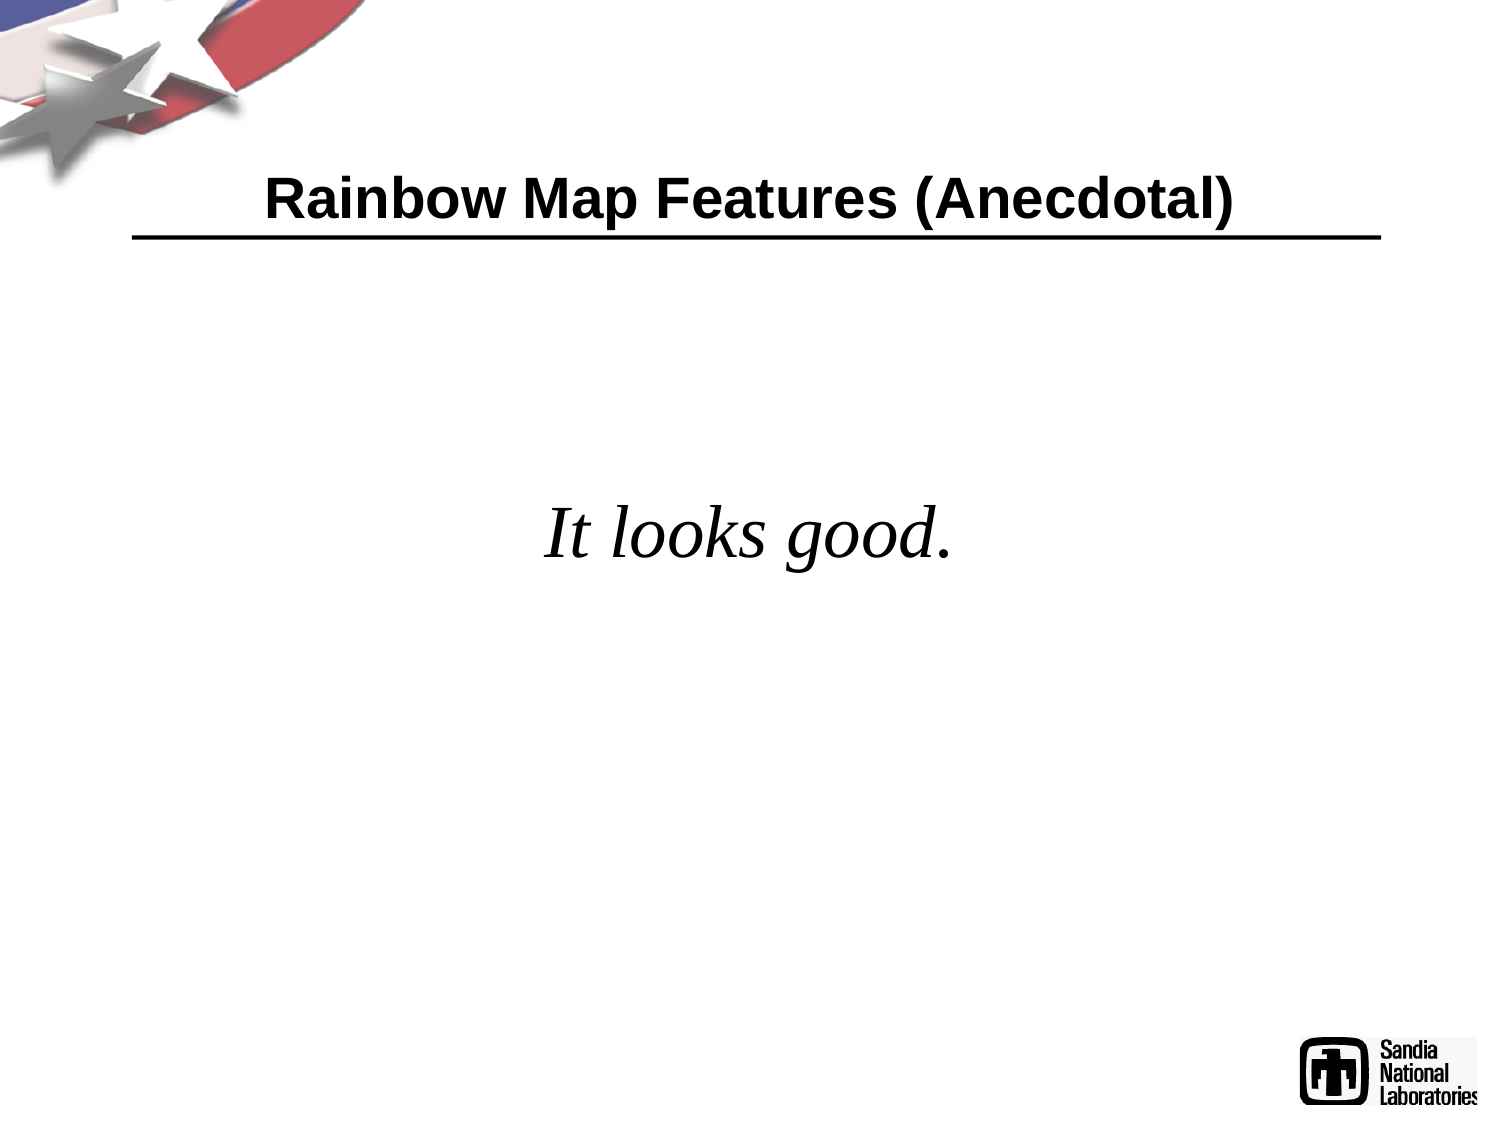

# Rainbow Map Features (Anecdotal)
It looks good.